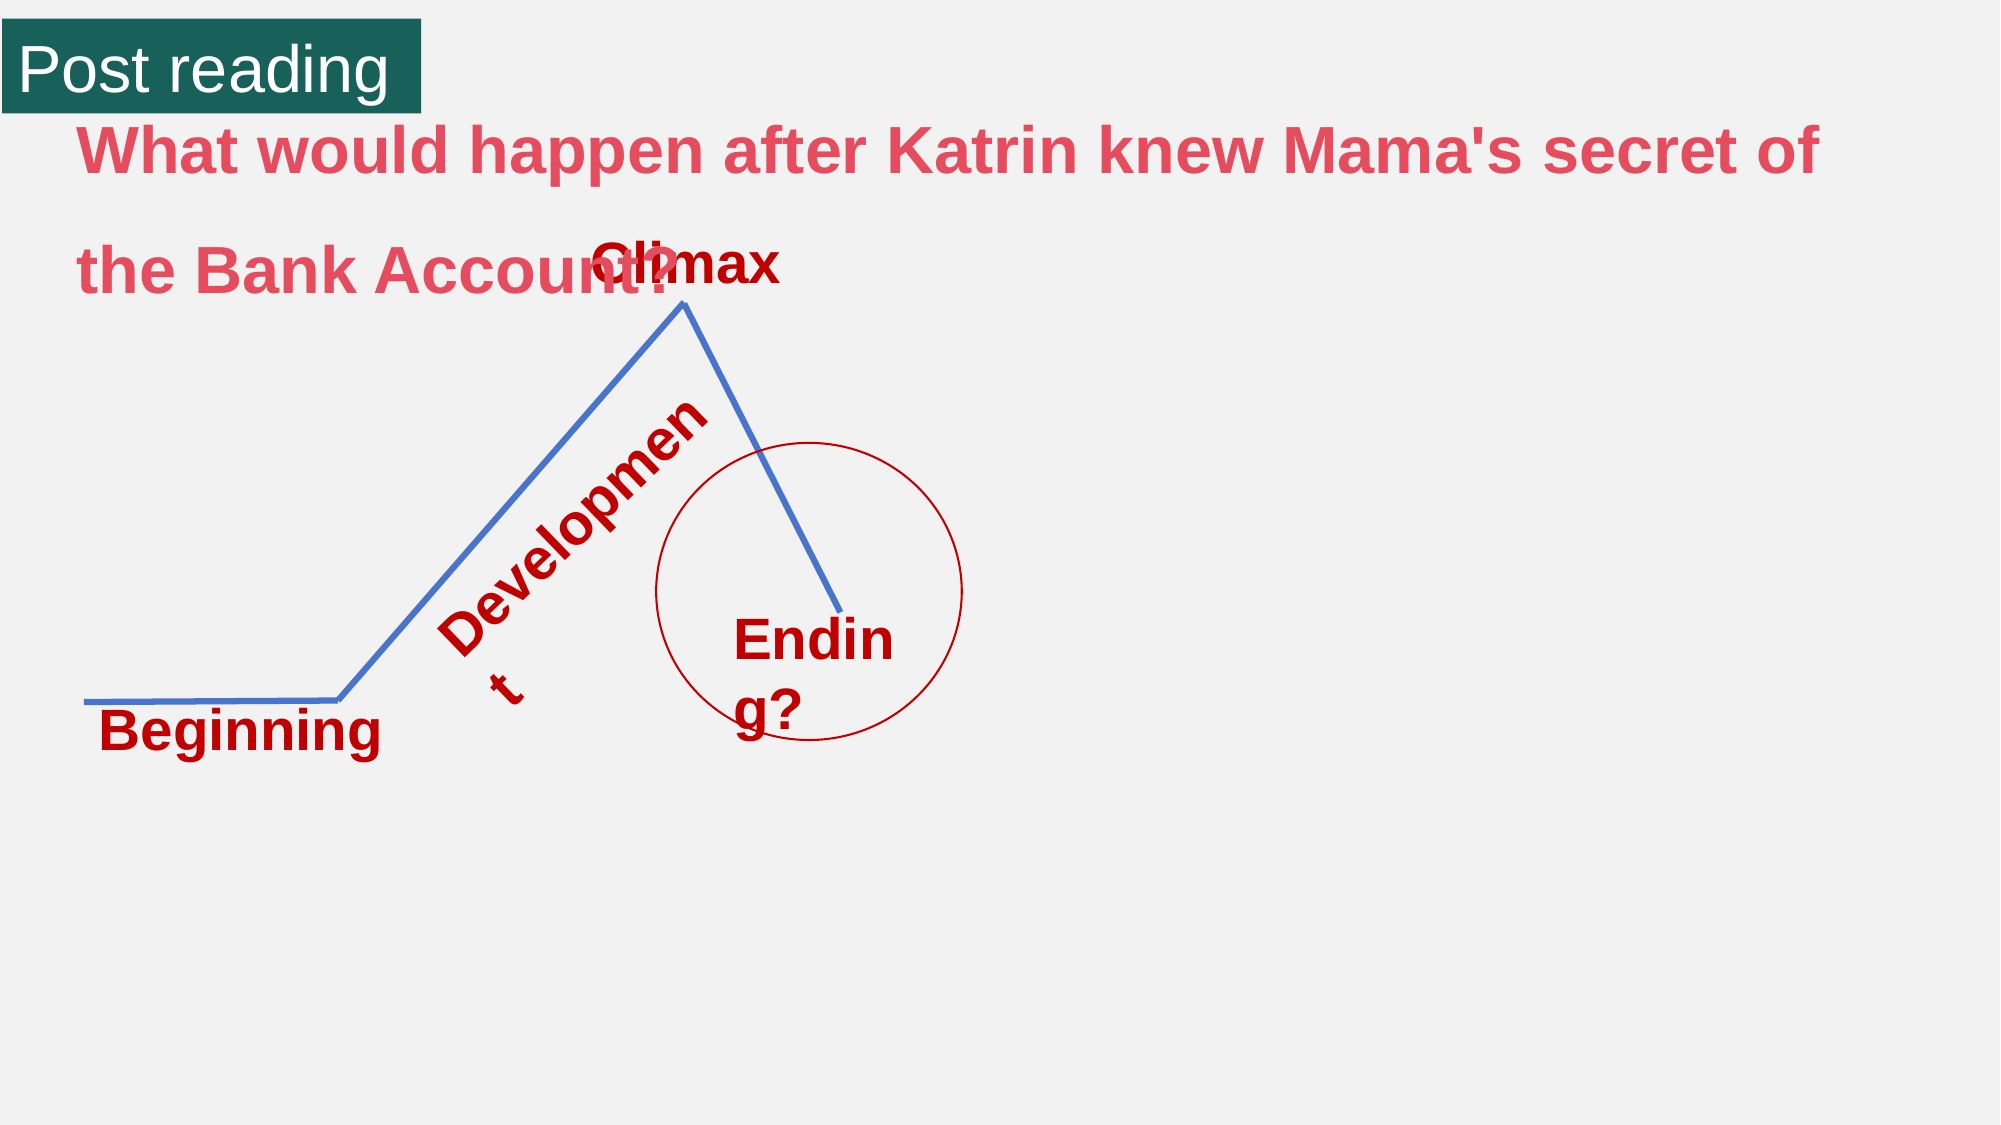

Post reading
What would happen after Katrin knew Mama's secret of the Bank Account?
Climax
Development
Ending?
Beginning